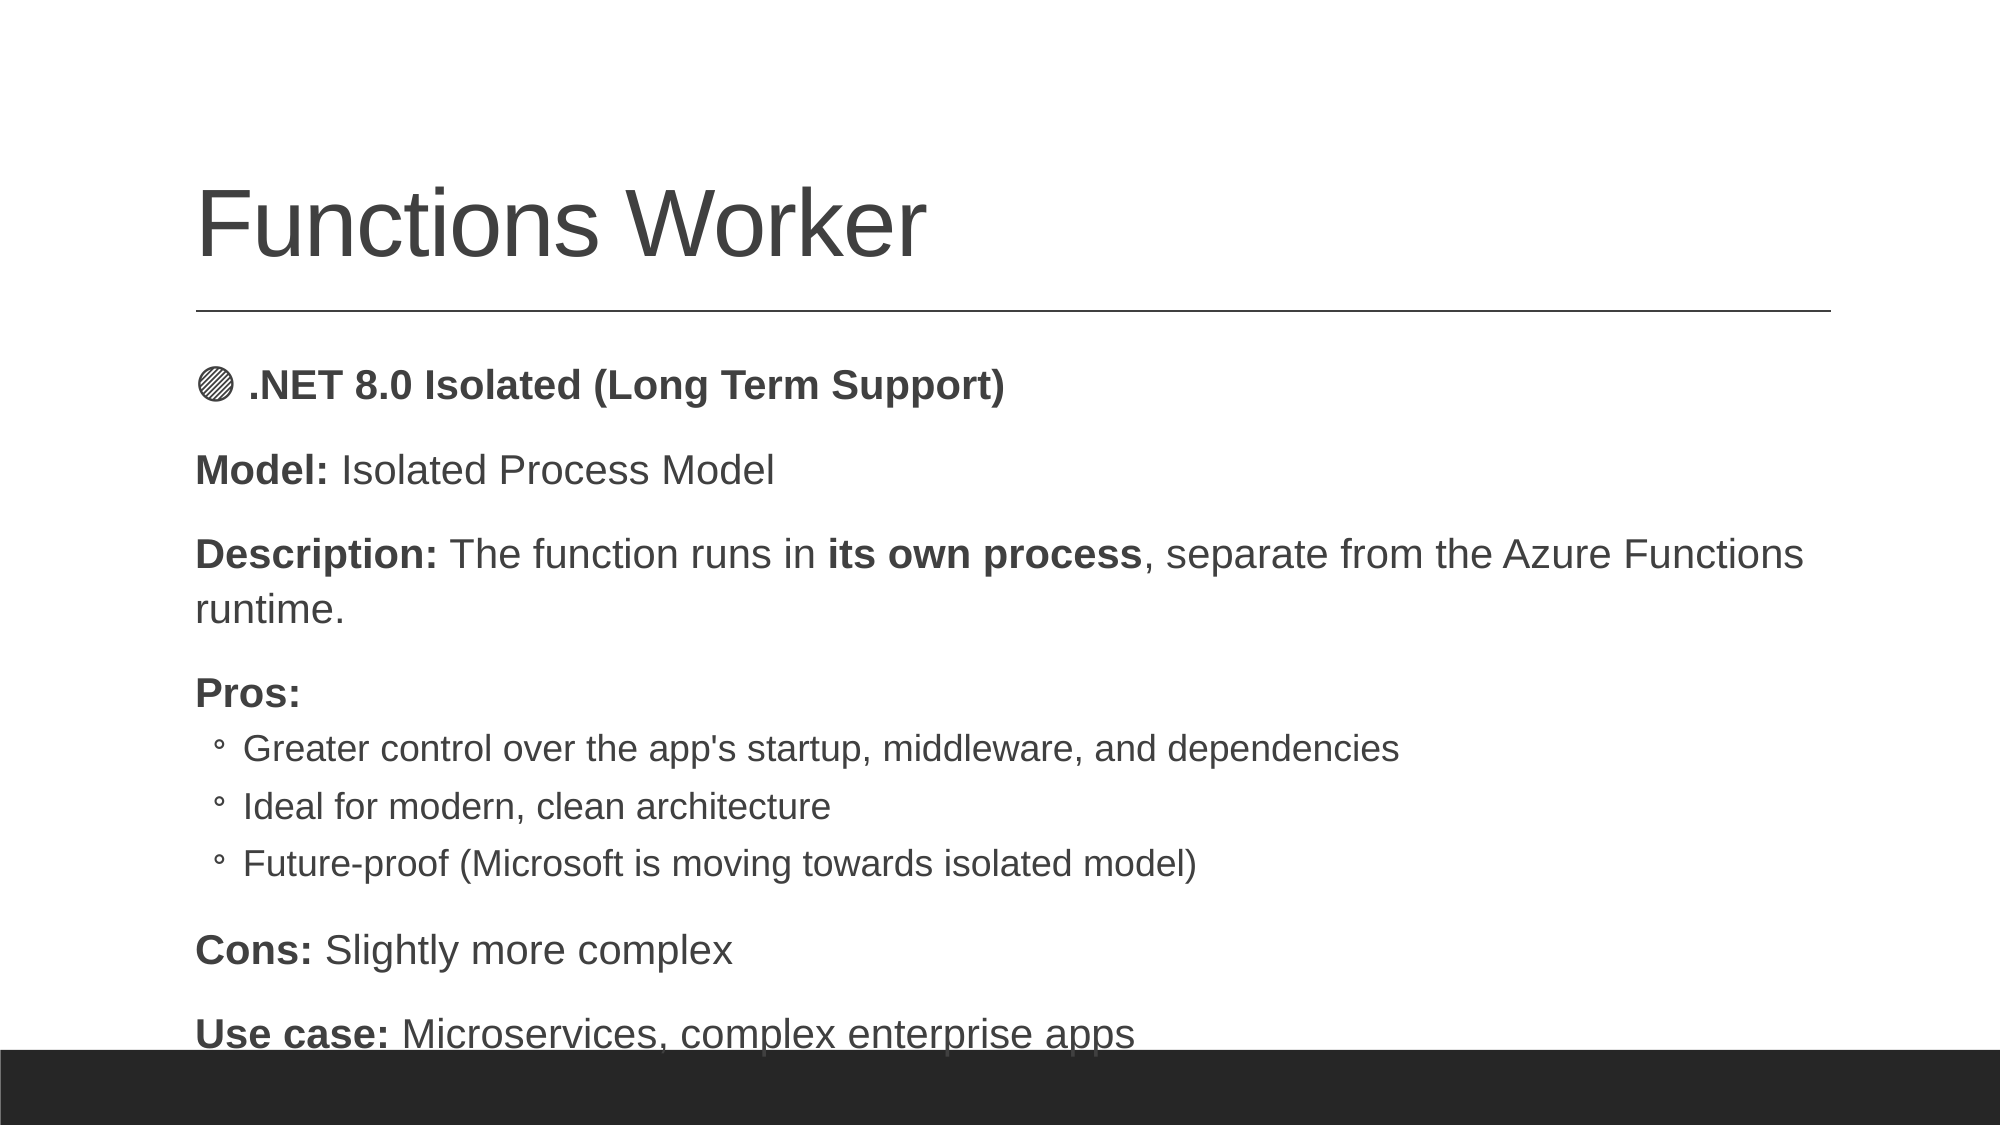

# Functions Worker
🟣 .NET 8.0 Isolated (Long Term Support)
Model: Isolated Process Model
Description: The function runs in its own process, separate from the Azure Functions runtime.
Pros:
Greater control over the app's startup, middleware, and dependencies
Ideal for modern, clean architecture
Future-proof (Microsoft is moving towards isolated model)
Cons: Slightly more complex
Use case: Microservices, complex enterprise apps